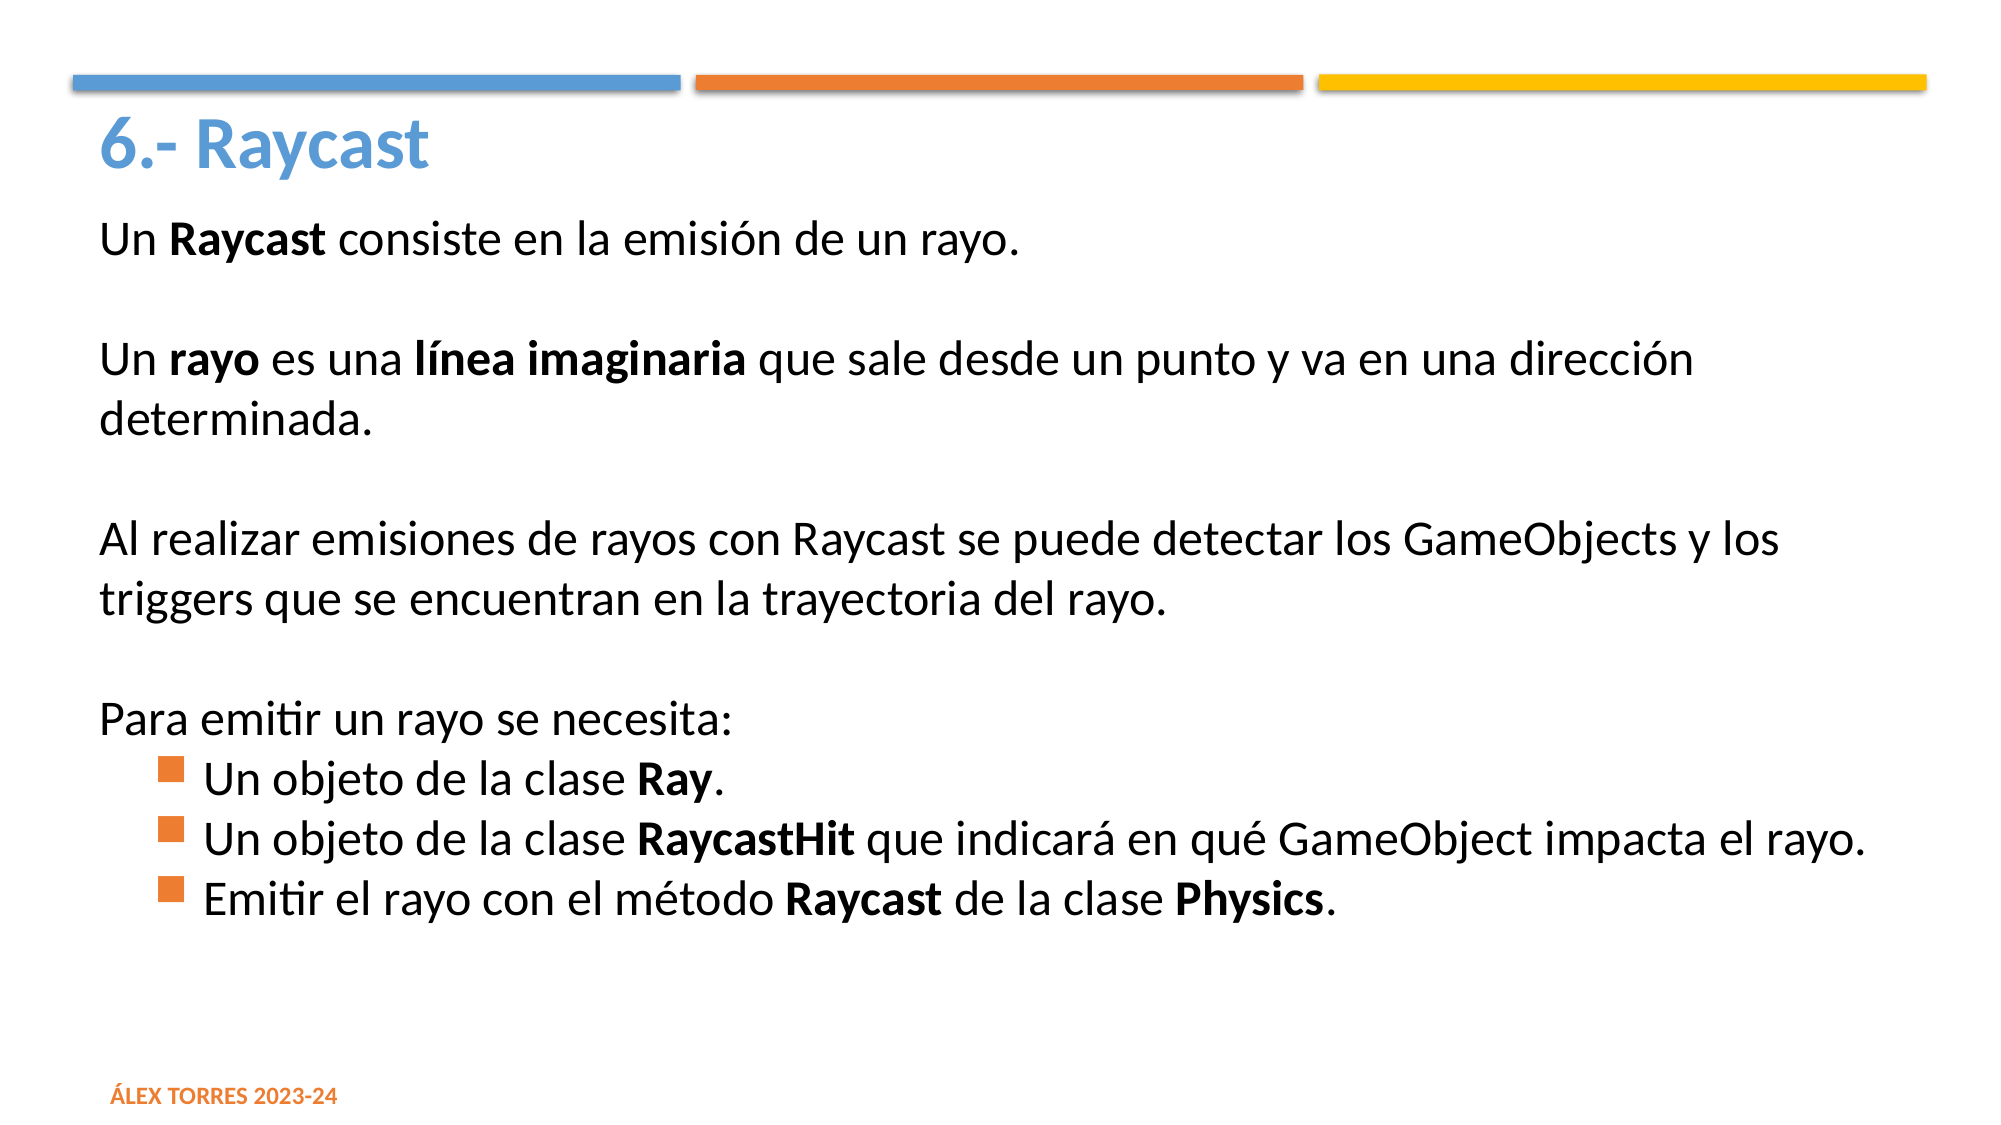

6.- Raycast
Un Raycast consiste en la emisión de un rayo.

Un rayo es una línea imaginaria que sale desde un punto y va en una dirección determinada.

Al realizar emisiones de rayos con Raycast se puede detectar los GameObjects y los triggers que se encuentran en la trayectoria del rayo.

Para emitir un rayo se necesita:
Un objeto de la clase Ray.
Un objeto de la clase RaycastHit que indicará en qué GameObject impacta el rayo.
Emitir el rayo con el método Raycast de la clase Physics.